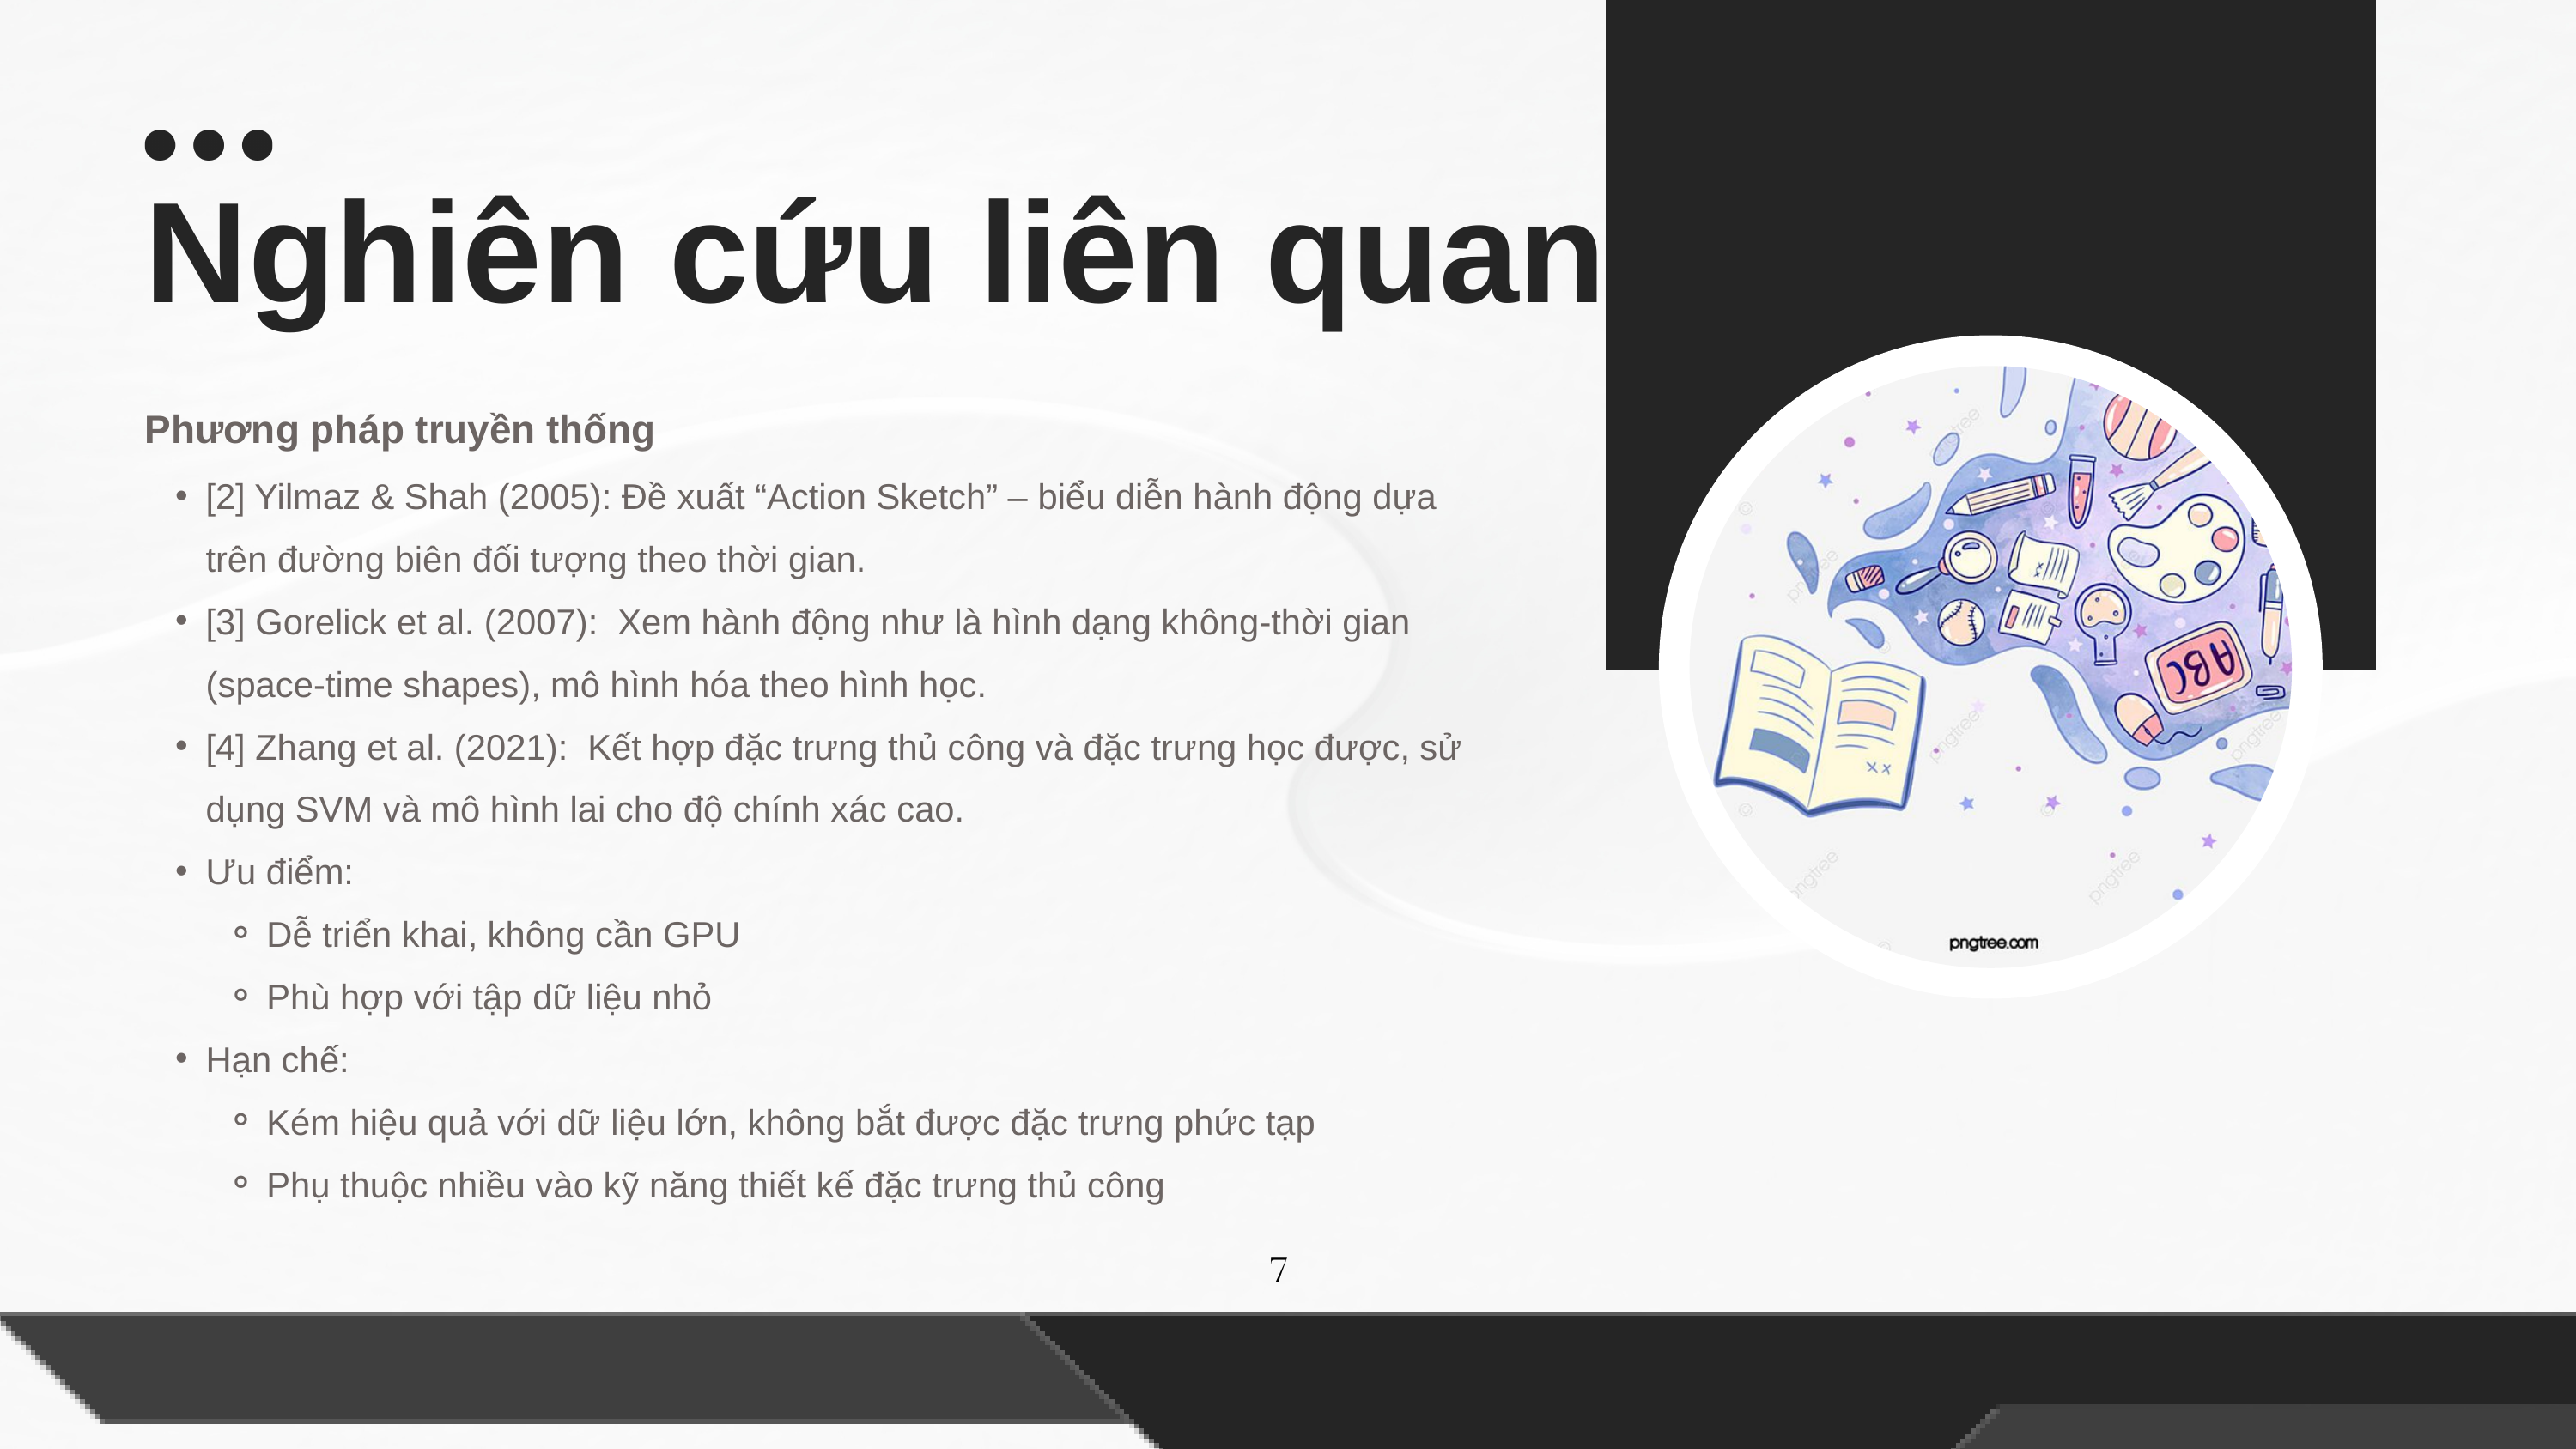

Nghiên cứu liên quan

Phương pháp truyền thống
[2] Yilmaz & Shah (2005): Đề xuất “Action Sketch” – biểu diễn hành động dựa trên đường biên đối tượng theo thời gian.
[3] Gorelick et al. (2007):  Xem hành động như là hình dạng không-thời gian (space-time shapes), mô hình hóa theo hình học.
[4] Zhang et al. (2021):  Kết hợp đặc trưng thủ công và đặc trưng học được, sử dụng SVM và mô hình lai cho độ chính xác cao.
Ưu điểm:
Dễ triển khai, không cần GPU
Phù hợp với tập dữ liệu nhỏ
Hạn chế:
Kém hiệu quả với dữ liệu lớn, không bắt được đặc trưng phức tạp
Phụ thuộc nhiều vào kỹ năng thiết kế đặc trưng thủ công
7